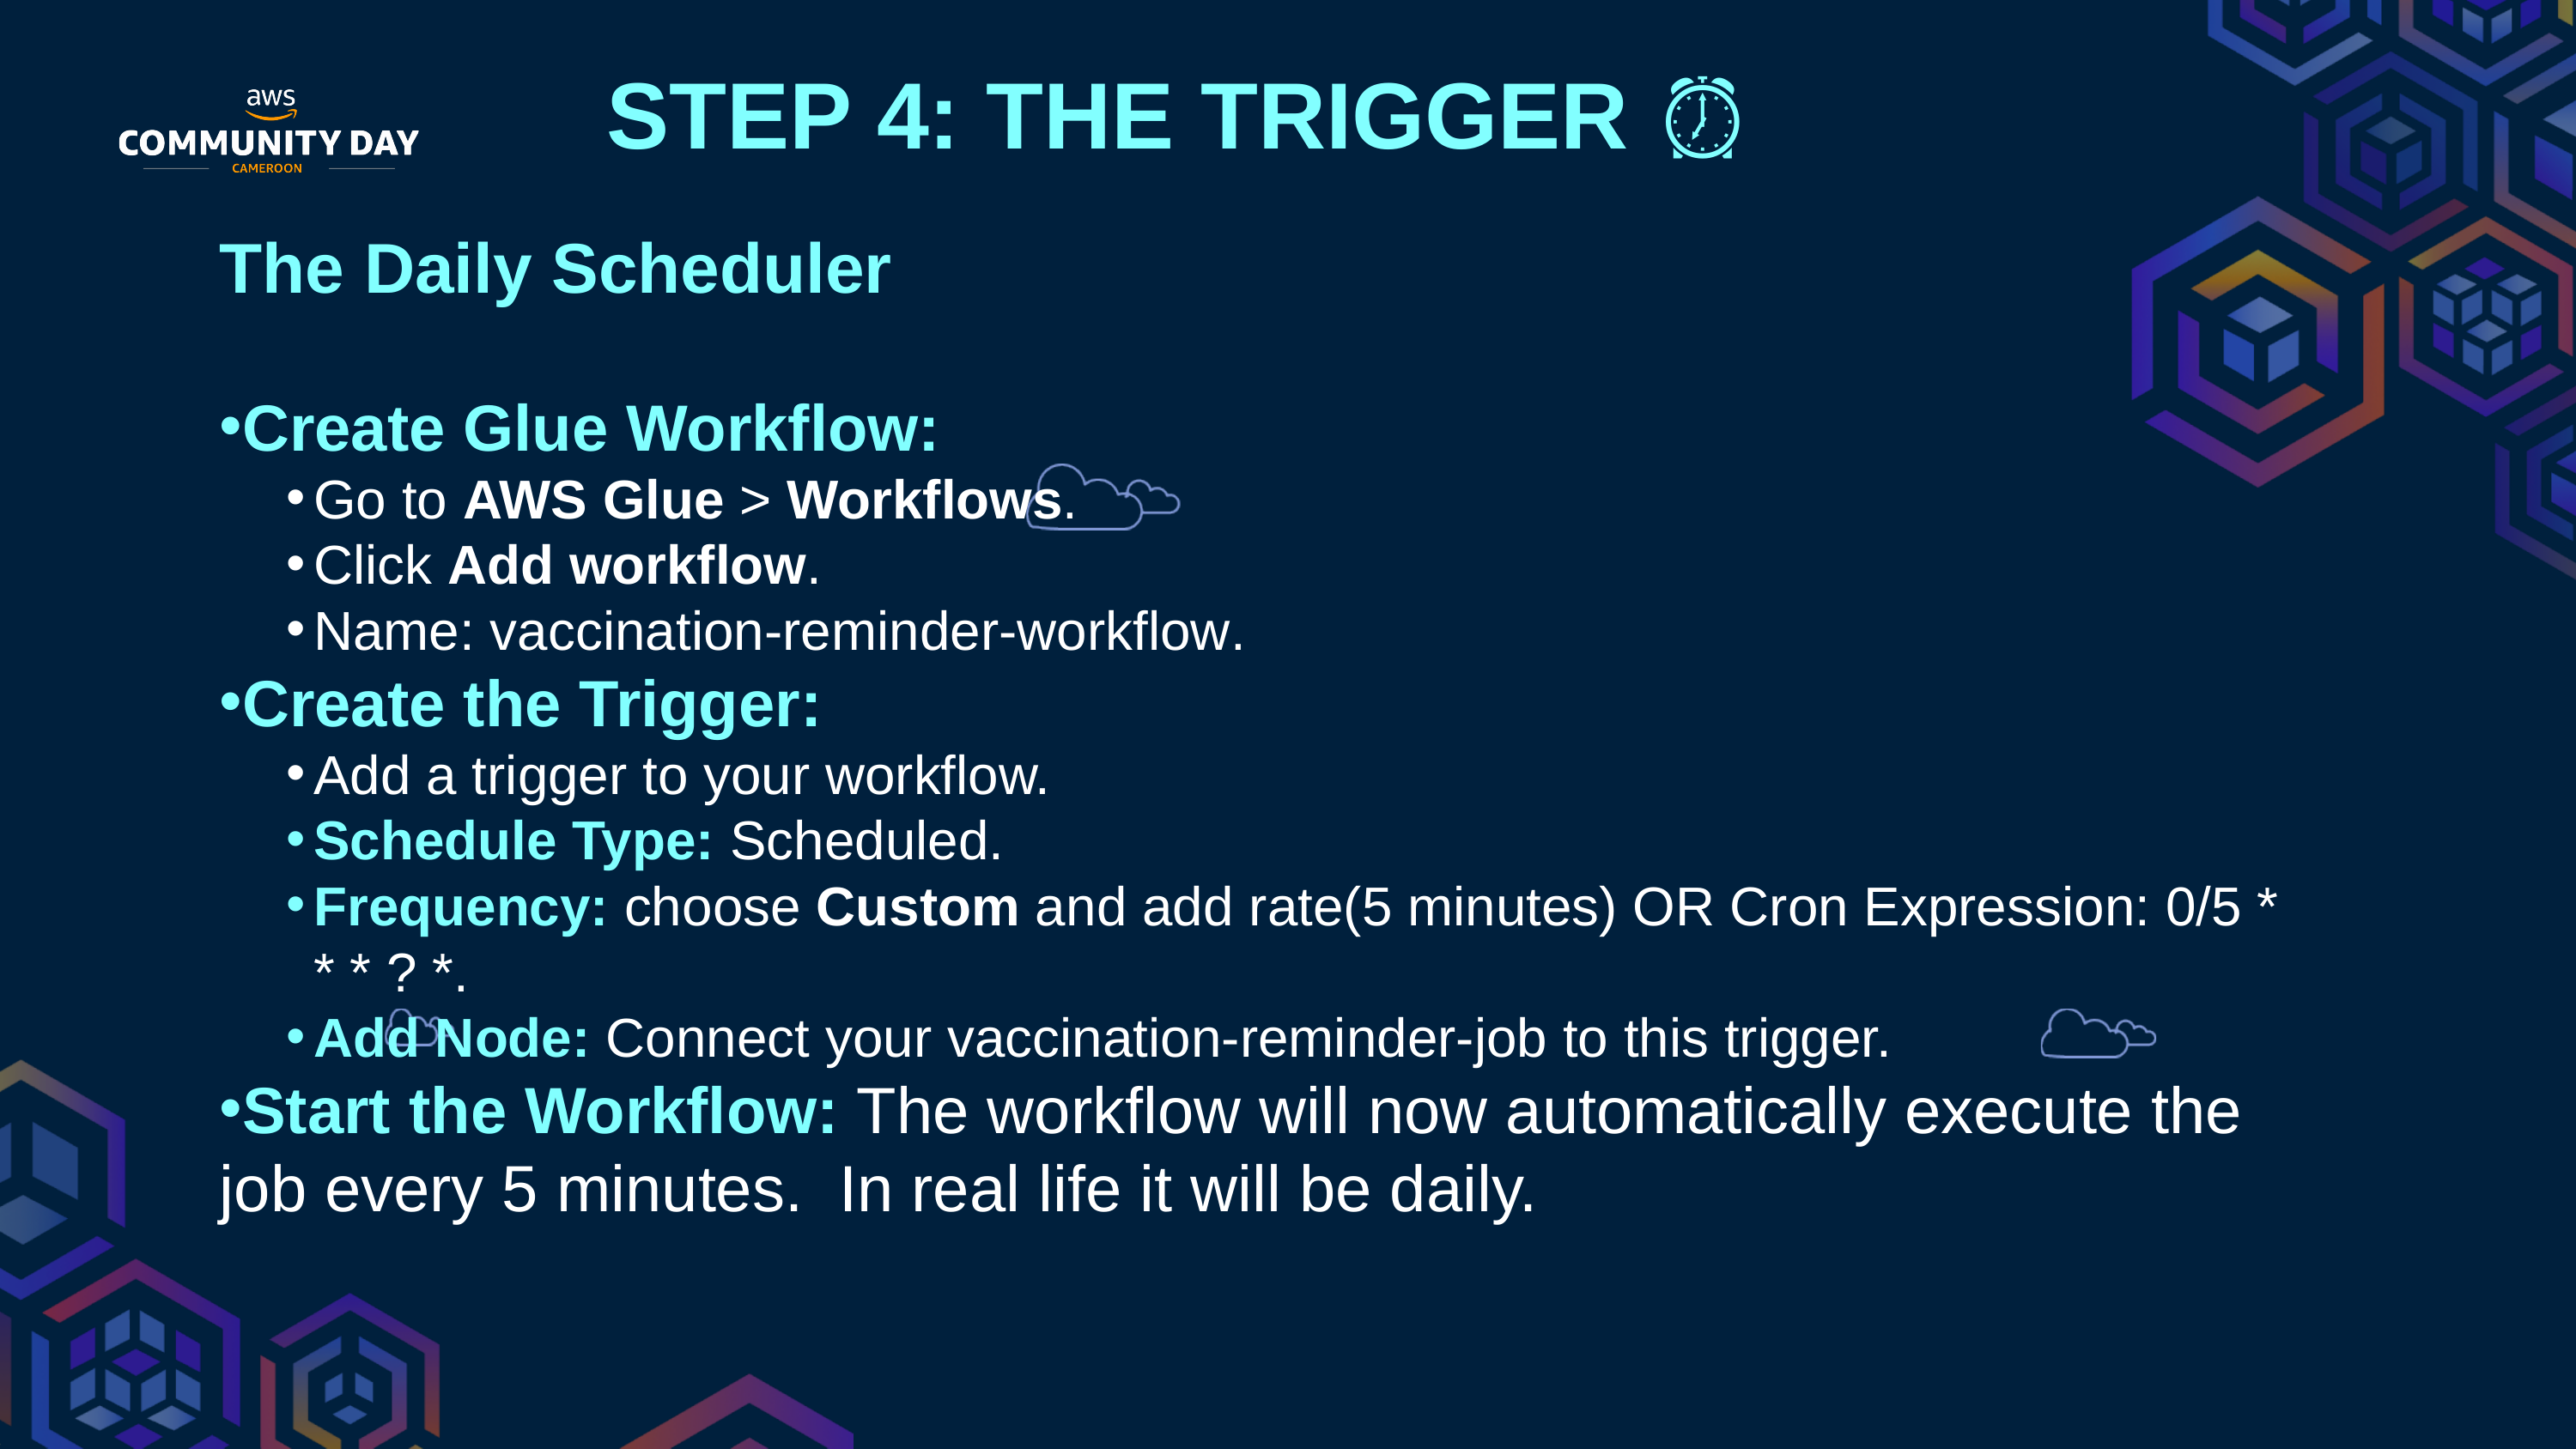

STEP 4: THE TRIGGER ⏰
The Daily Scheduler

Create Glue Workflow:
Go to AWS Glue > Workflows.
Click Add workflow.
Name: vaccination-reminder-workflow.
Create the Trigger:
Add a trigger to your workflow.
Schedule Type: Scheduled.
Frequency: choose Custom and add rate(5 minutes) OR Cron Expression: 0/5 * * * ? *.
Add Node: Connect your vaccination-reminder-job to this trigger.
Start the Workflow: The workflow will now automatically execute the job every 5 minutes.  In real life it will be daily.